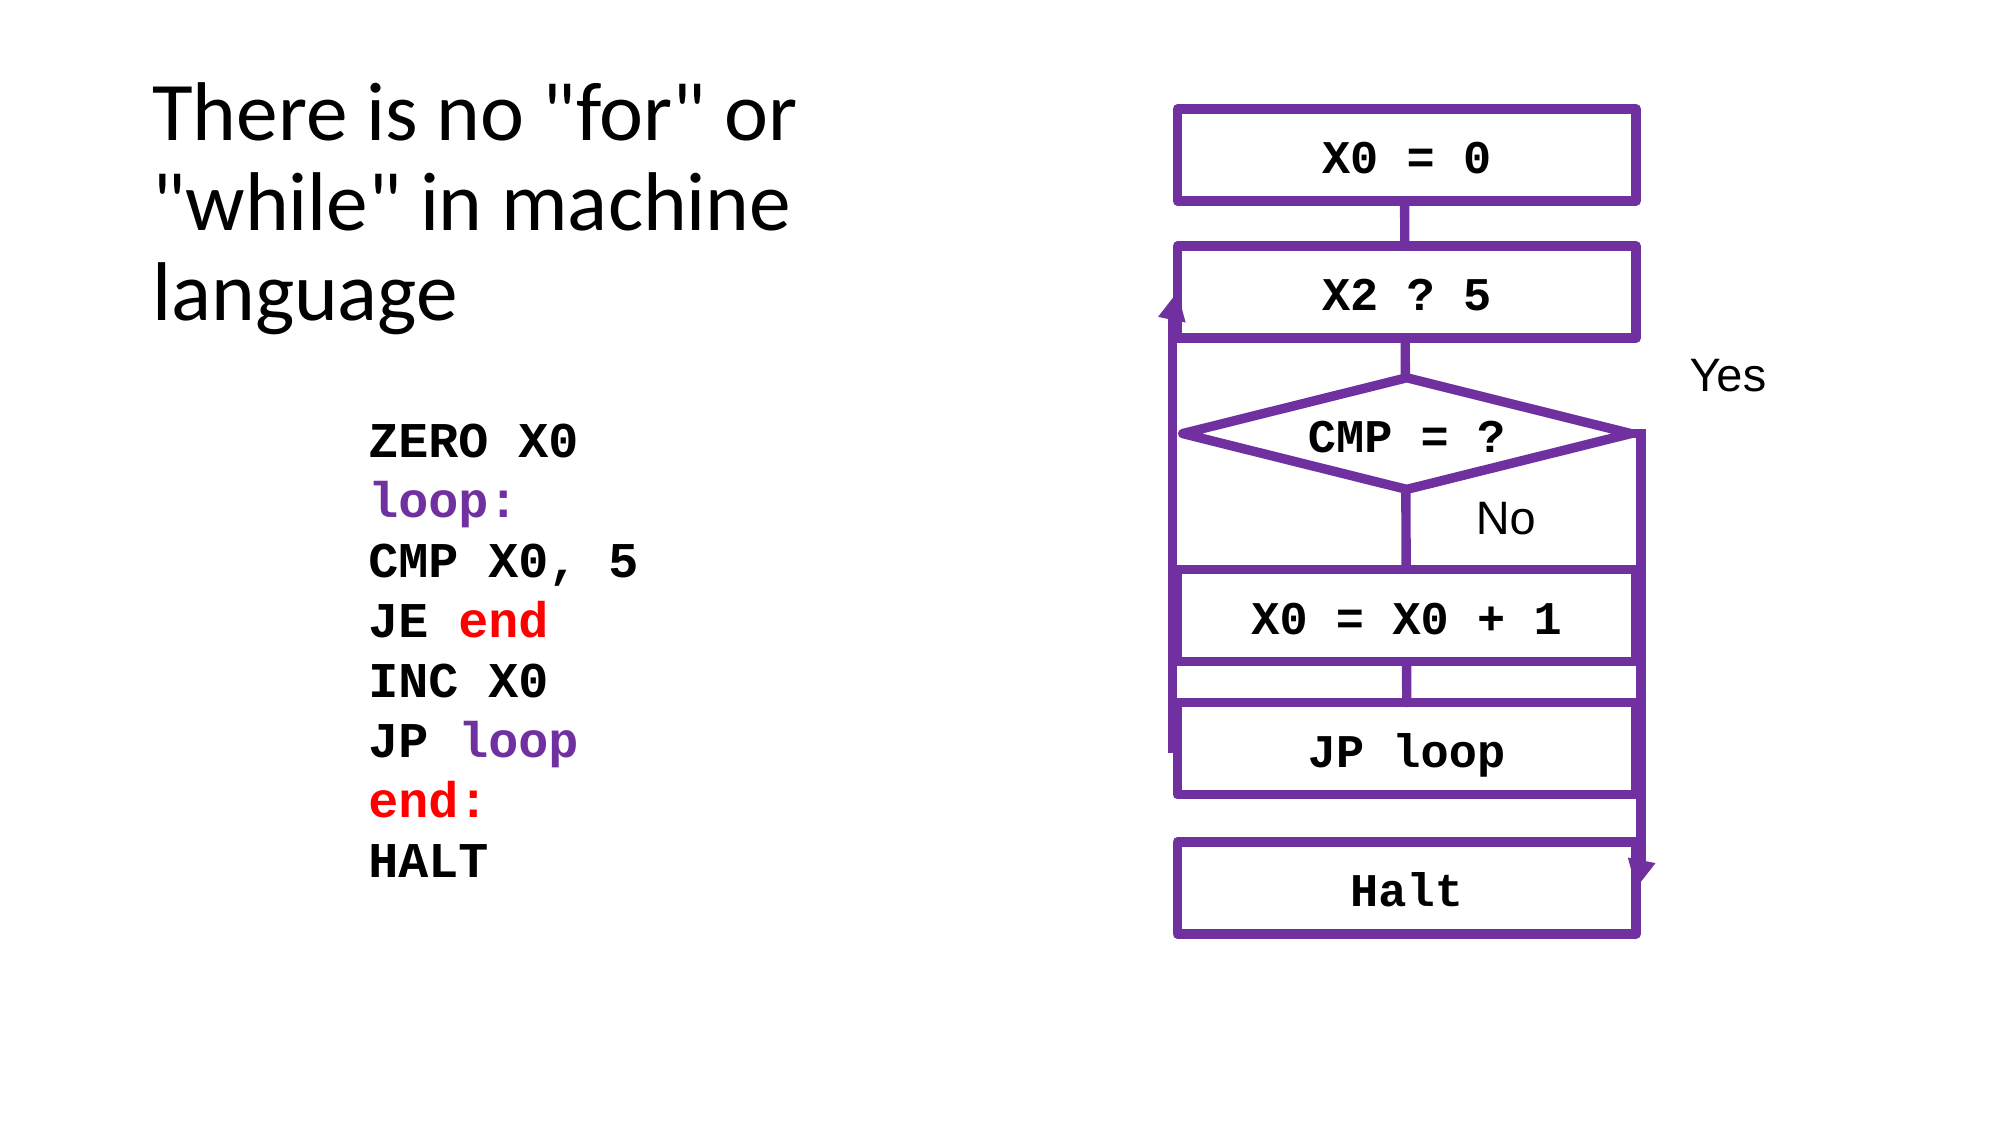

# There is no "for" or "while" in machine language
X0 = 0
X2 ? 5
Yes
CMP = ?
ZERO X0
loop:
CMP X0, 5
JE end
INC X0
JP loop
end:
HALT
No
X0 = X0 + 1
JP loop
Halt